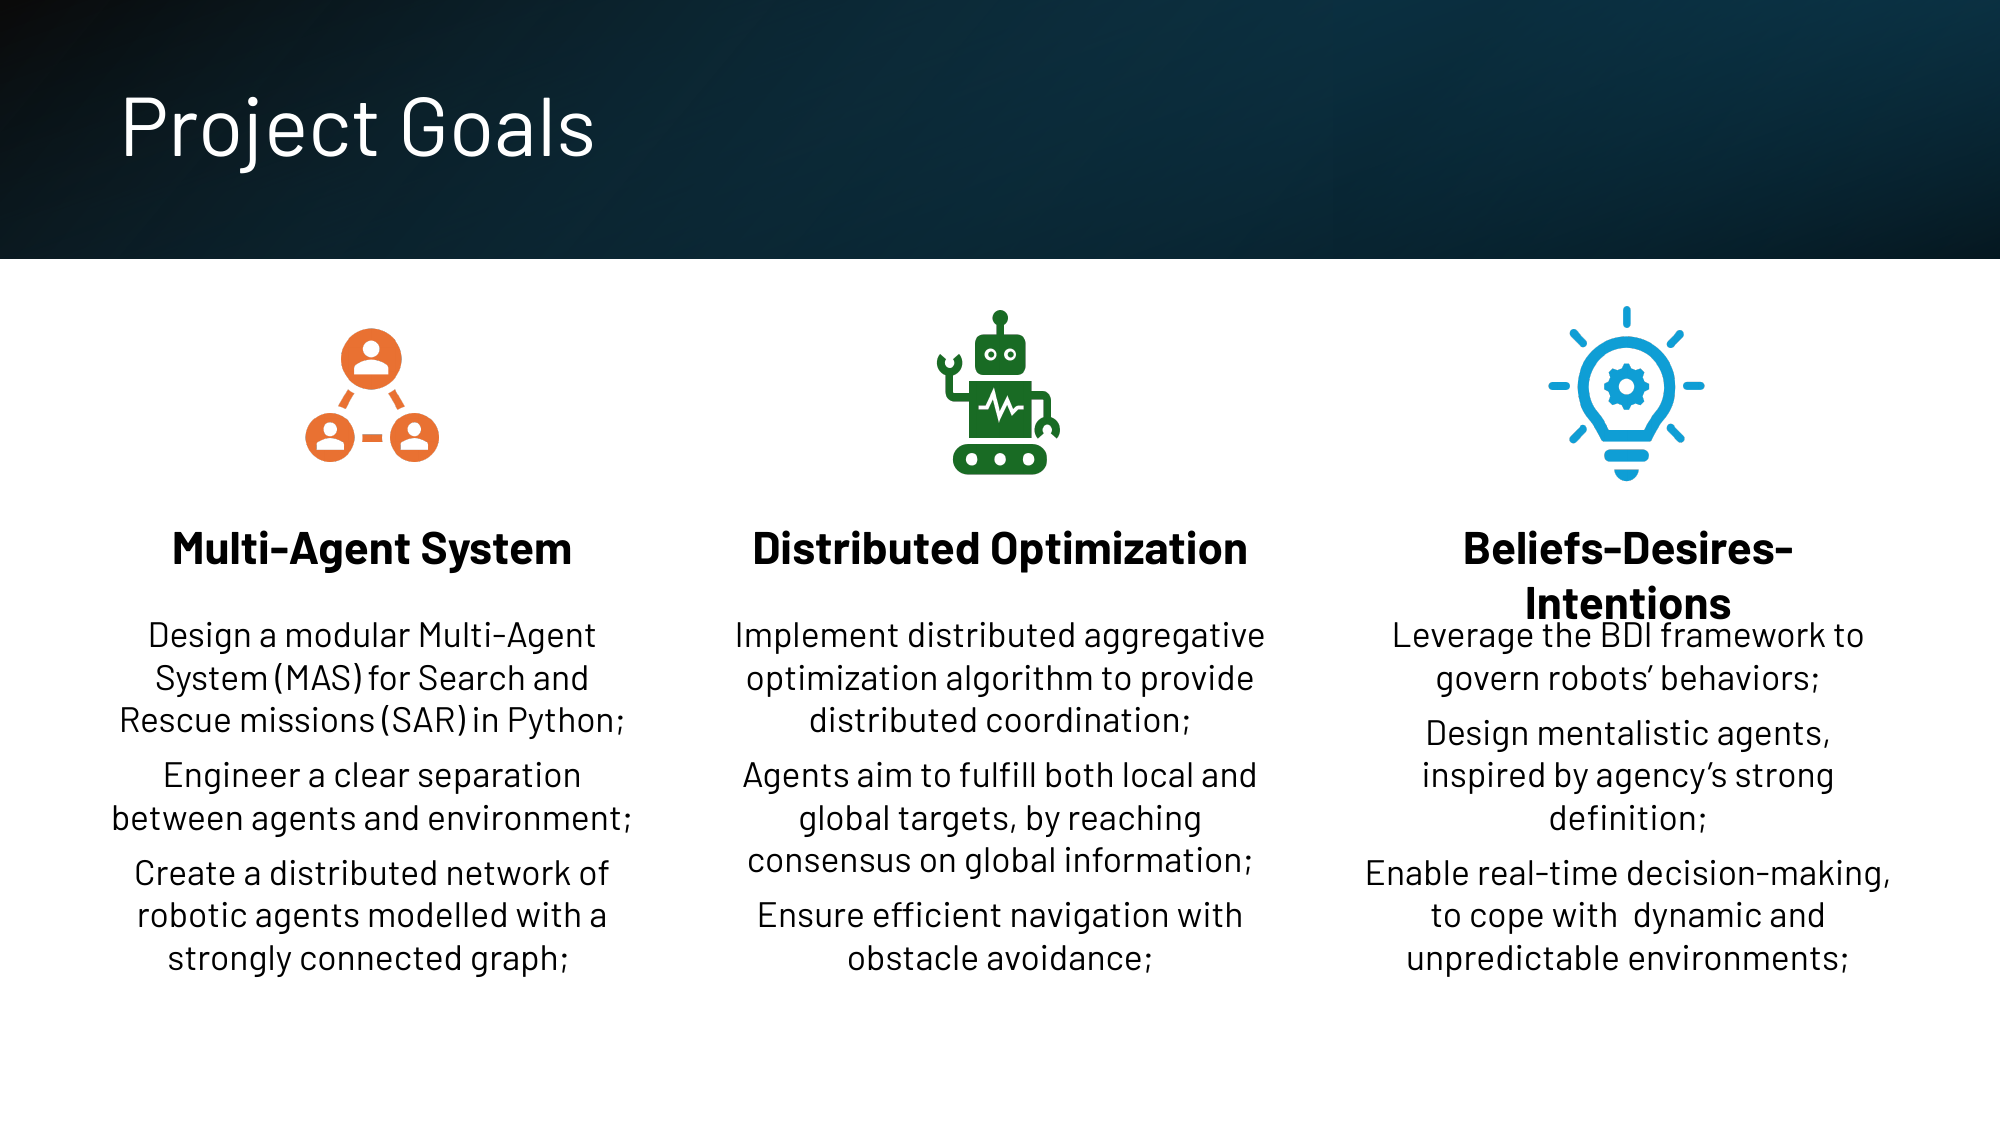

# Project Goals
Multi-Agent System
Design a modular Multi-Agent System (MAS) for Search and Rescue missions (SAR) in Python;
Engineer a clear separation between agents and environment;
Create a distributed network of robotic agents modelled with a strongly connected graph;
Distributed Optimization
Implement distributed aggregative optimization algorithm to provide distributed coordination;
Agents aim to fulfill both local and global targets, by reaching consensus on global information;
Ensure efficient navigation with obstacle avoidance;
Beliefs-Desires-Intentions
Leverage the BDI framework to govern robots’ behaviors;
Design mentalistic agents, inspired by agency’s strong definition;
Enable real-time decision-making, to cope with  dynamic and unpredictable environments;